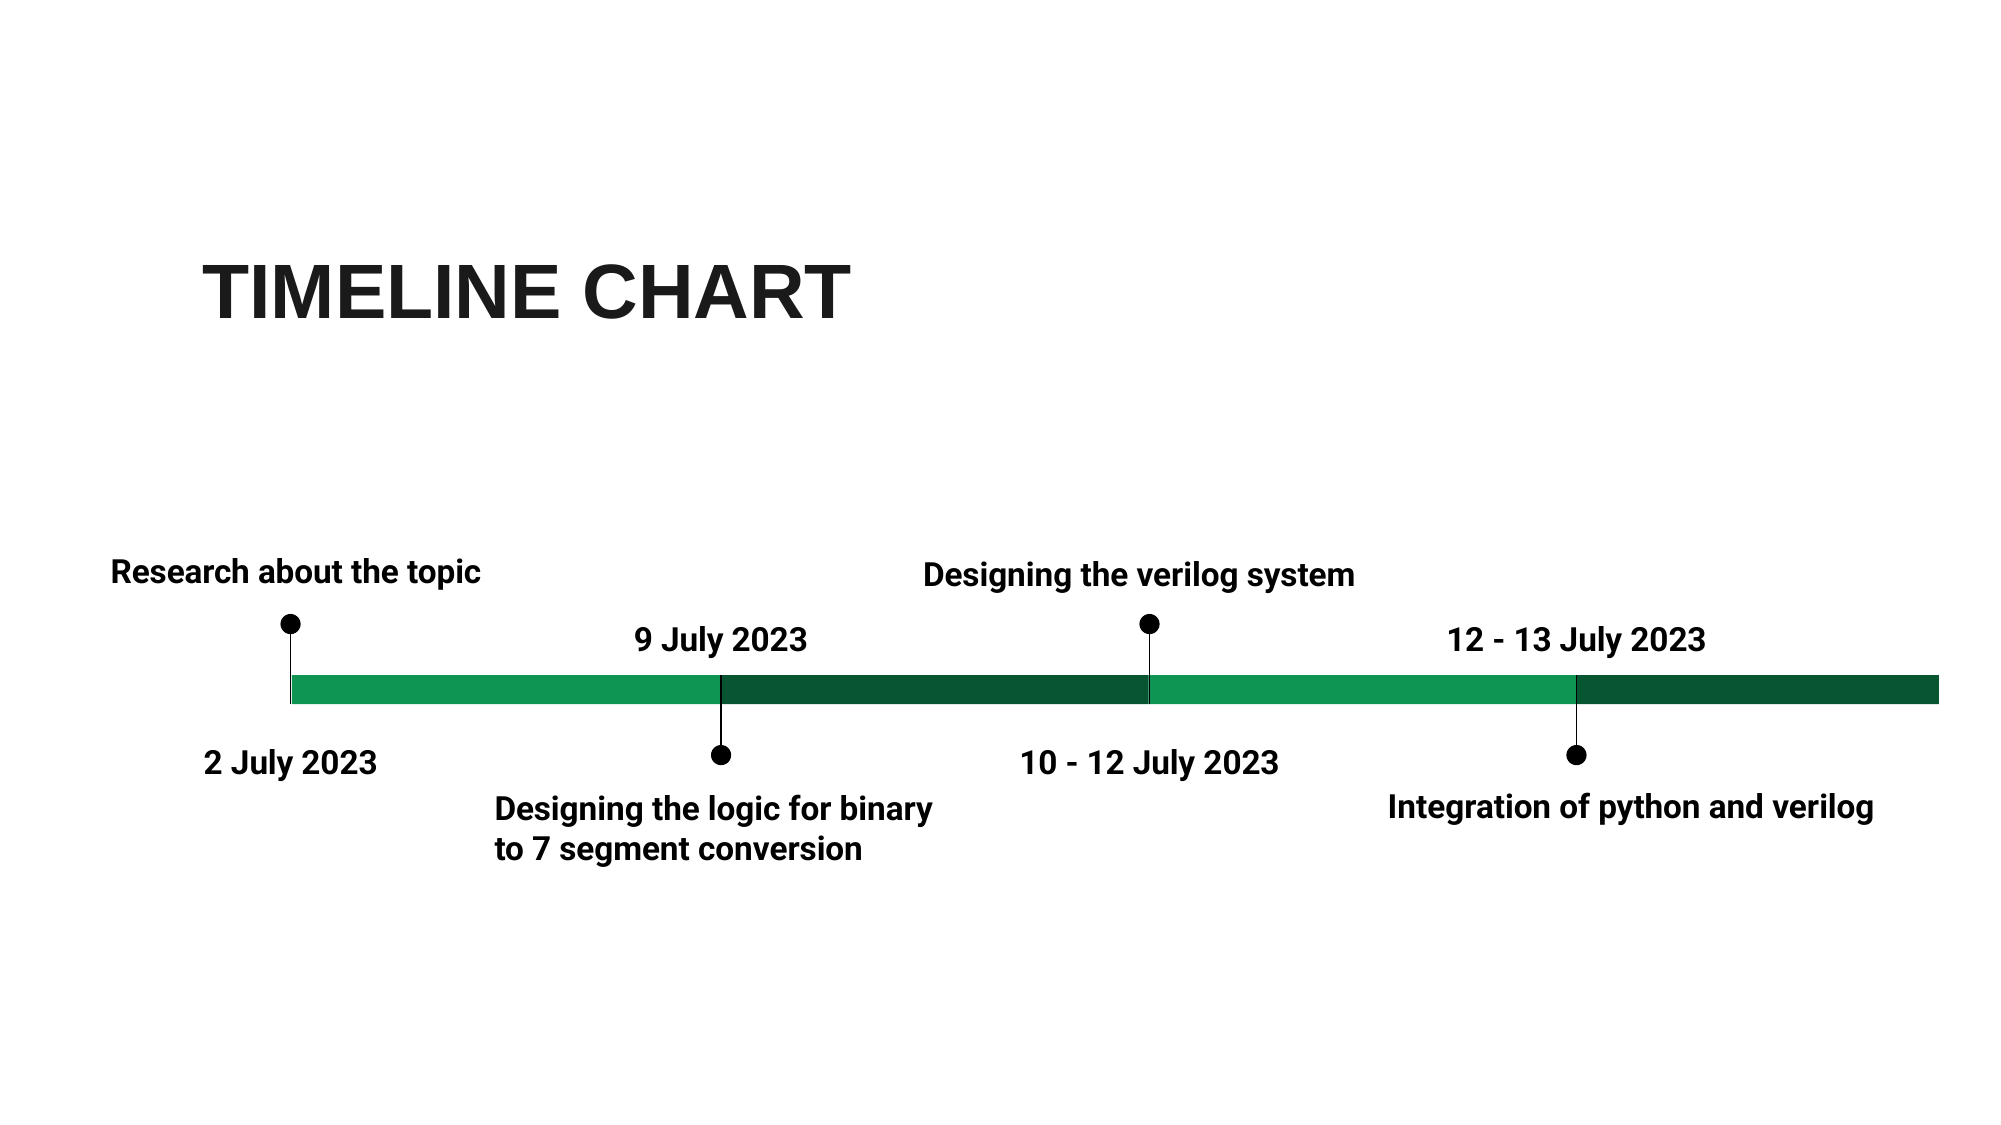

# TIMELINE CHART

Research about the topic

2 July 2023

Designing the verilog system

10 - 12 July 2023

9 July 2023

Designing the logic for binary to 7 segment conversion

12 - 13 July 2023

Integration of python and verilog